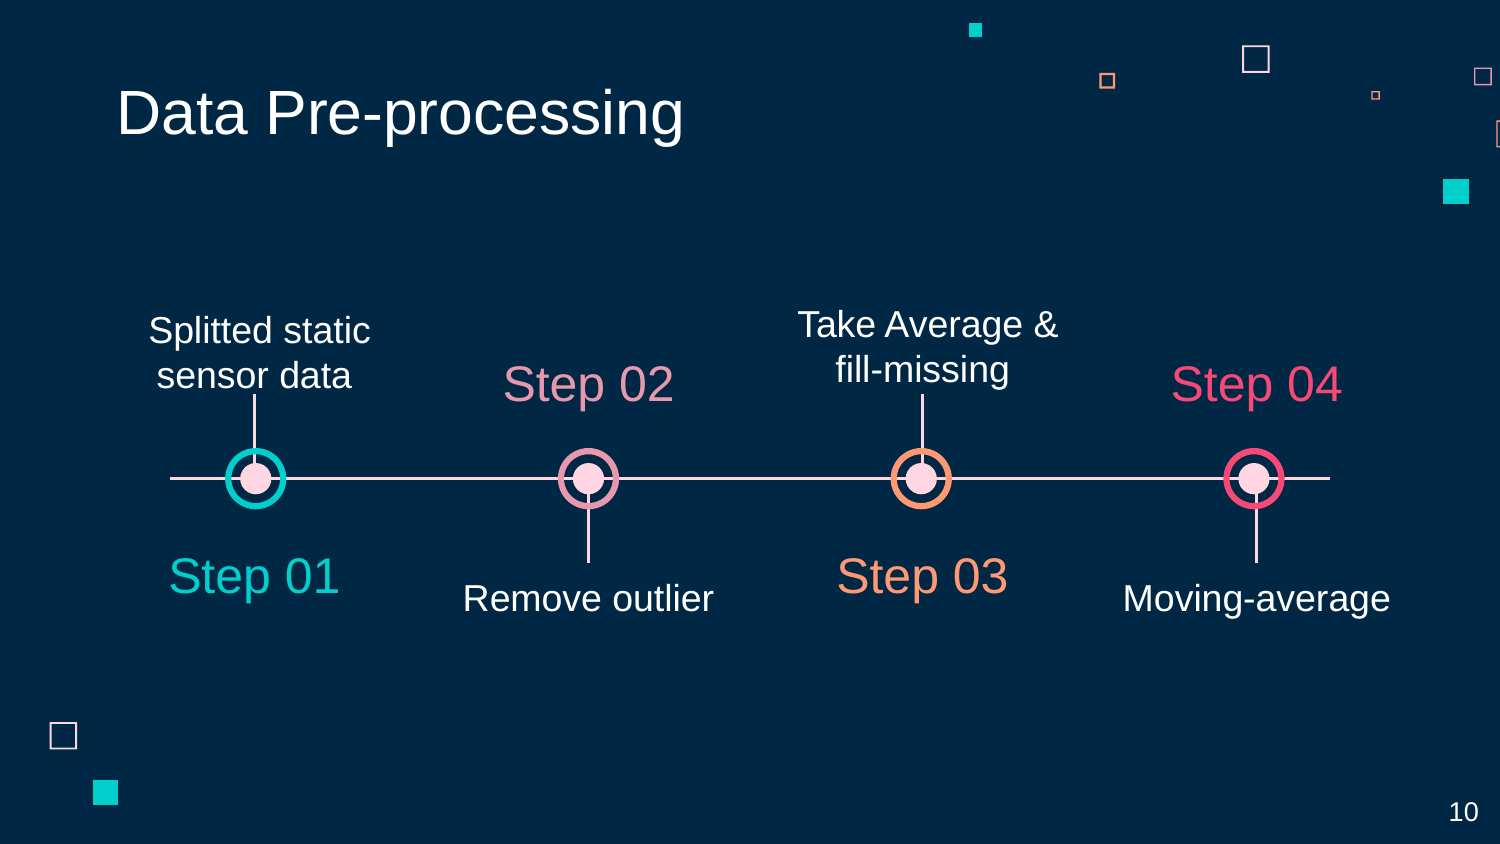

# Data Pre-processing
 Take Average & fill-missing
 Splitted static sensor data
Step 02
Step 04

Step 01
Step 03
Remove outlier
Moving-average
10